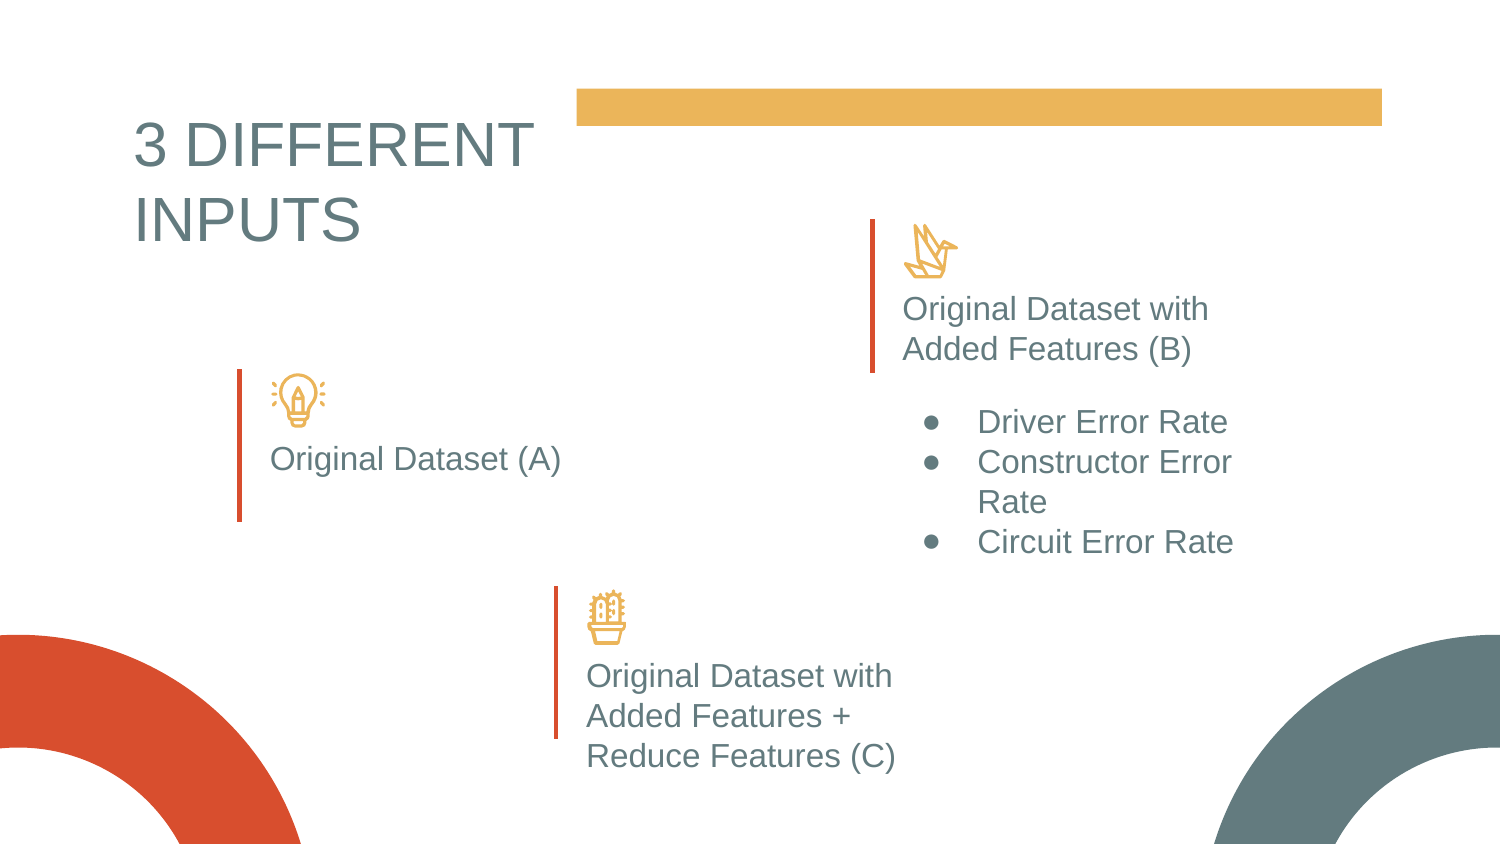

# 3 DIFFERENT INPUTS

Original Dataset with Added Features (B)
Driver Error Rate
Constructor Error Rate
Circuit Error Rate

Original Dataset (A)

Original Dataset with Added Features + Reduce Features (C)